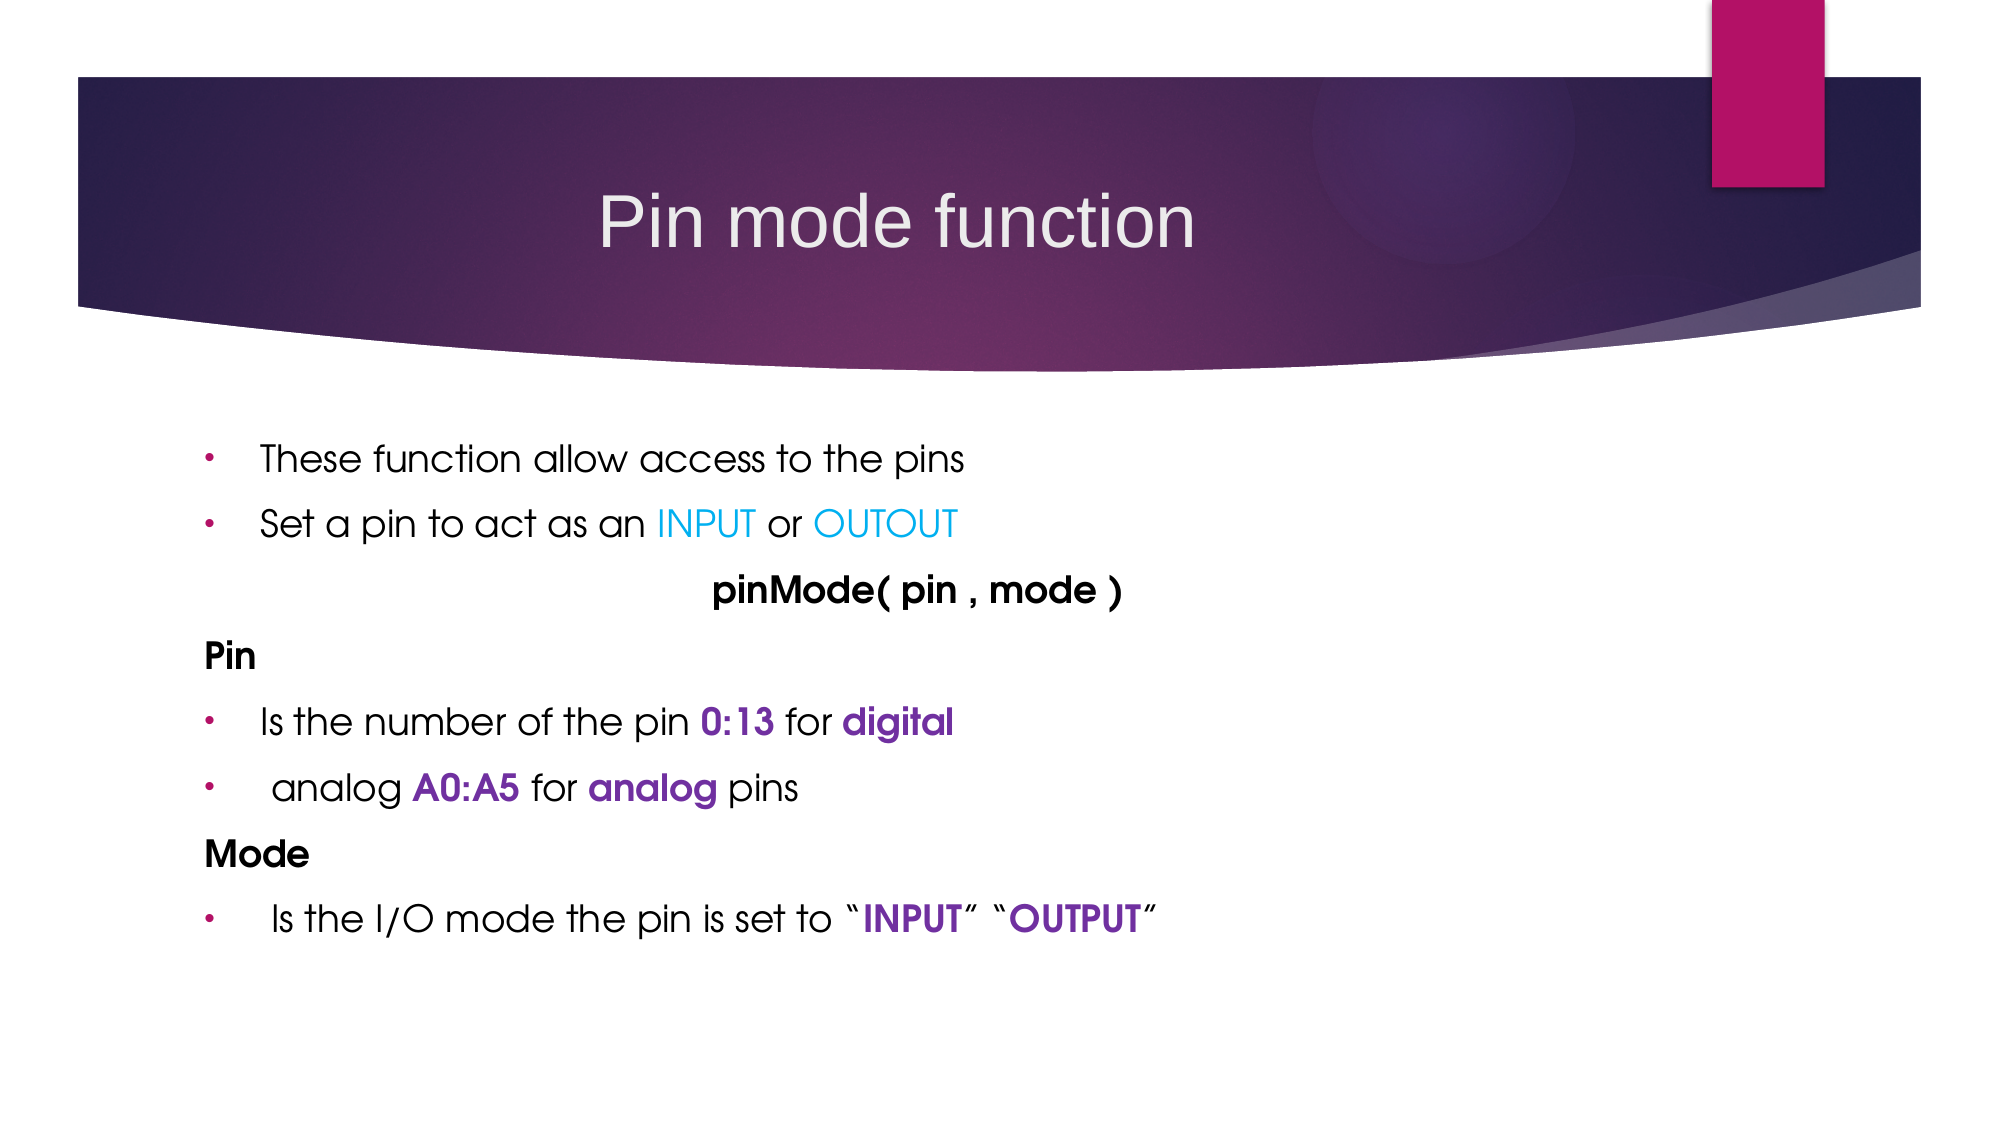

# Pin mode function
These function allow access to the pins
Set a pin to act as an INPUT or OUTOUT
 pinMode( pin , mode )
Pin
Is the number of the pin 0:13 for digital
 analog A0:A5 for analog pins
Mode
 Is the I/O mode the pin is set to “INPUT” “OUTPUT”